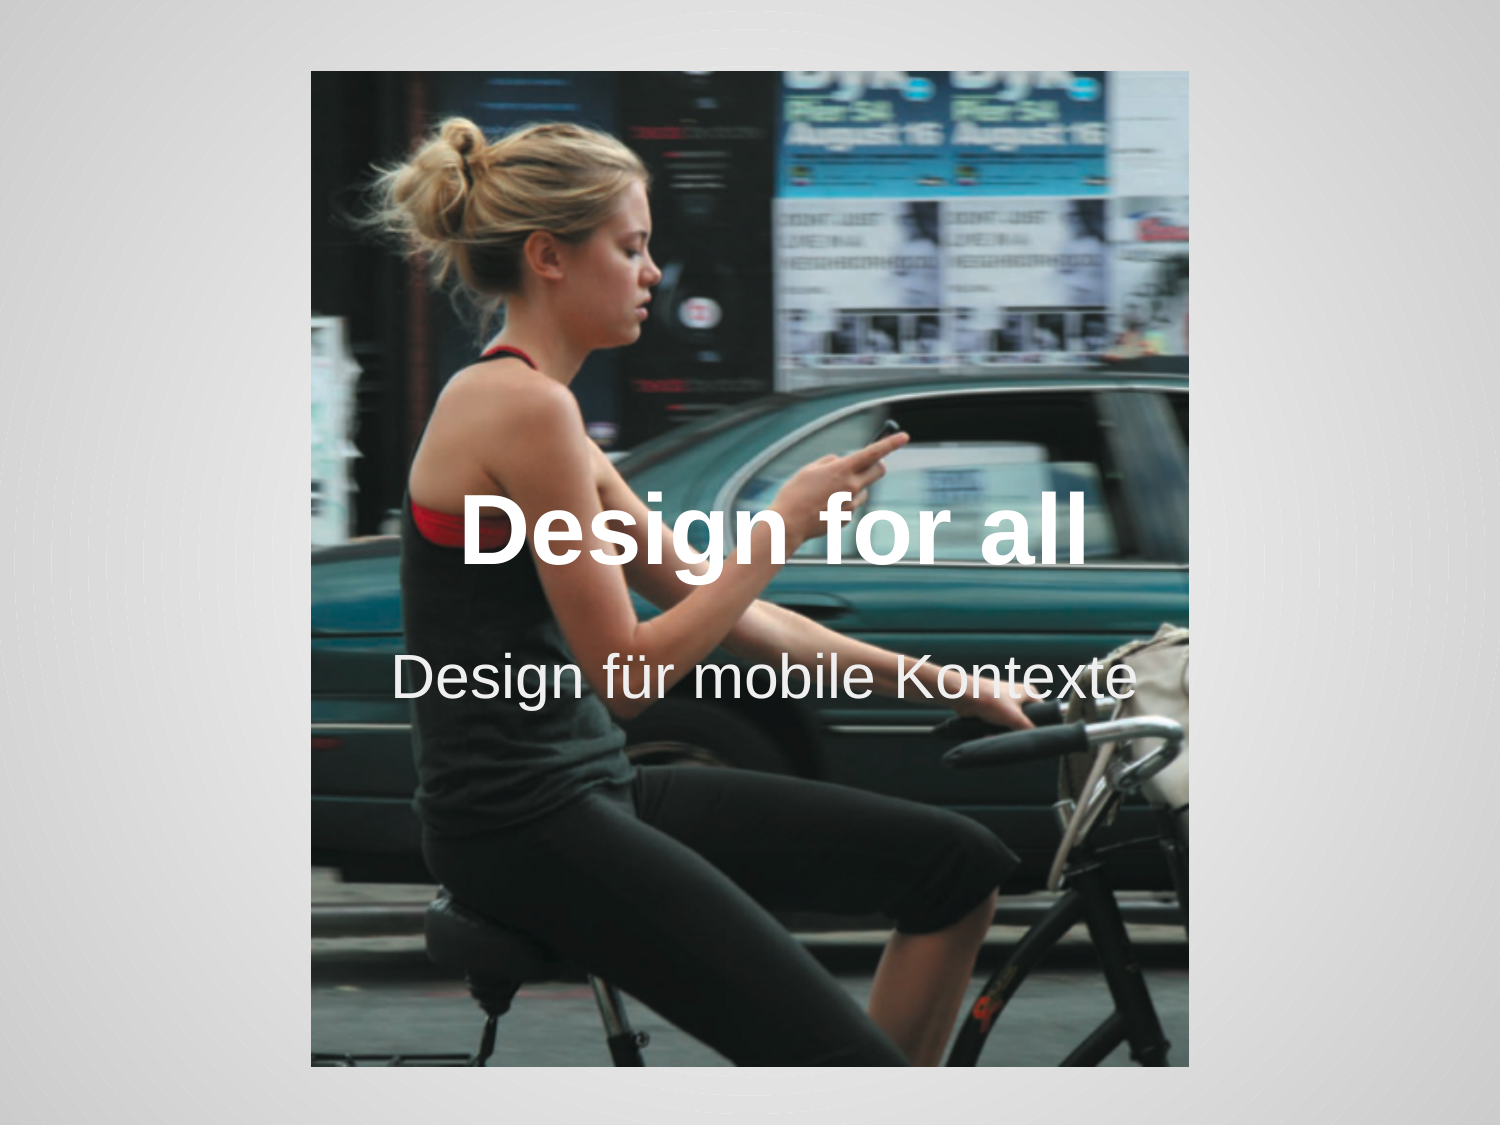

# Design for all
Design für mobile Kontexte